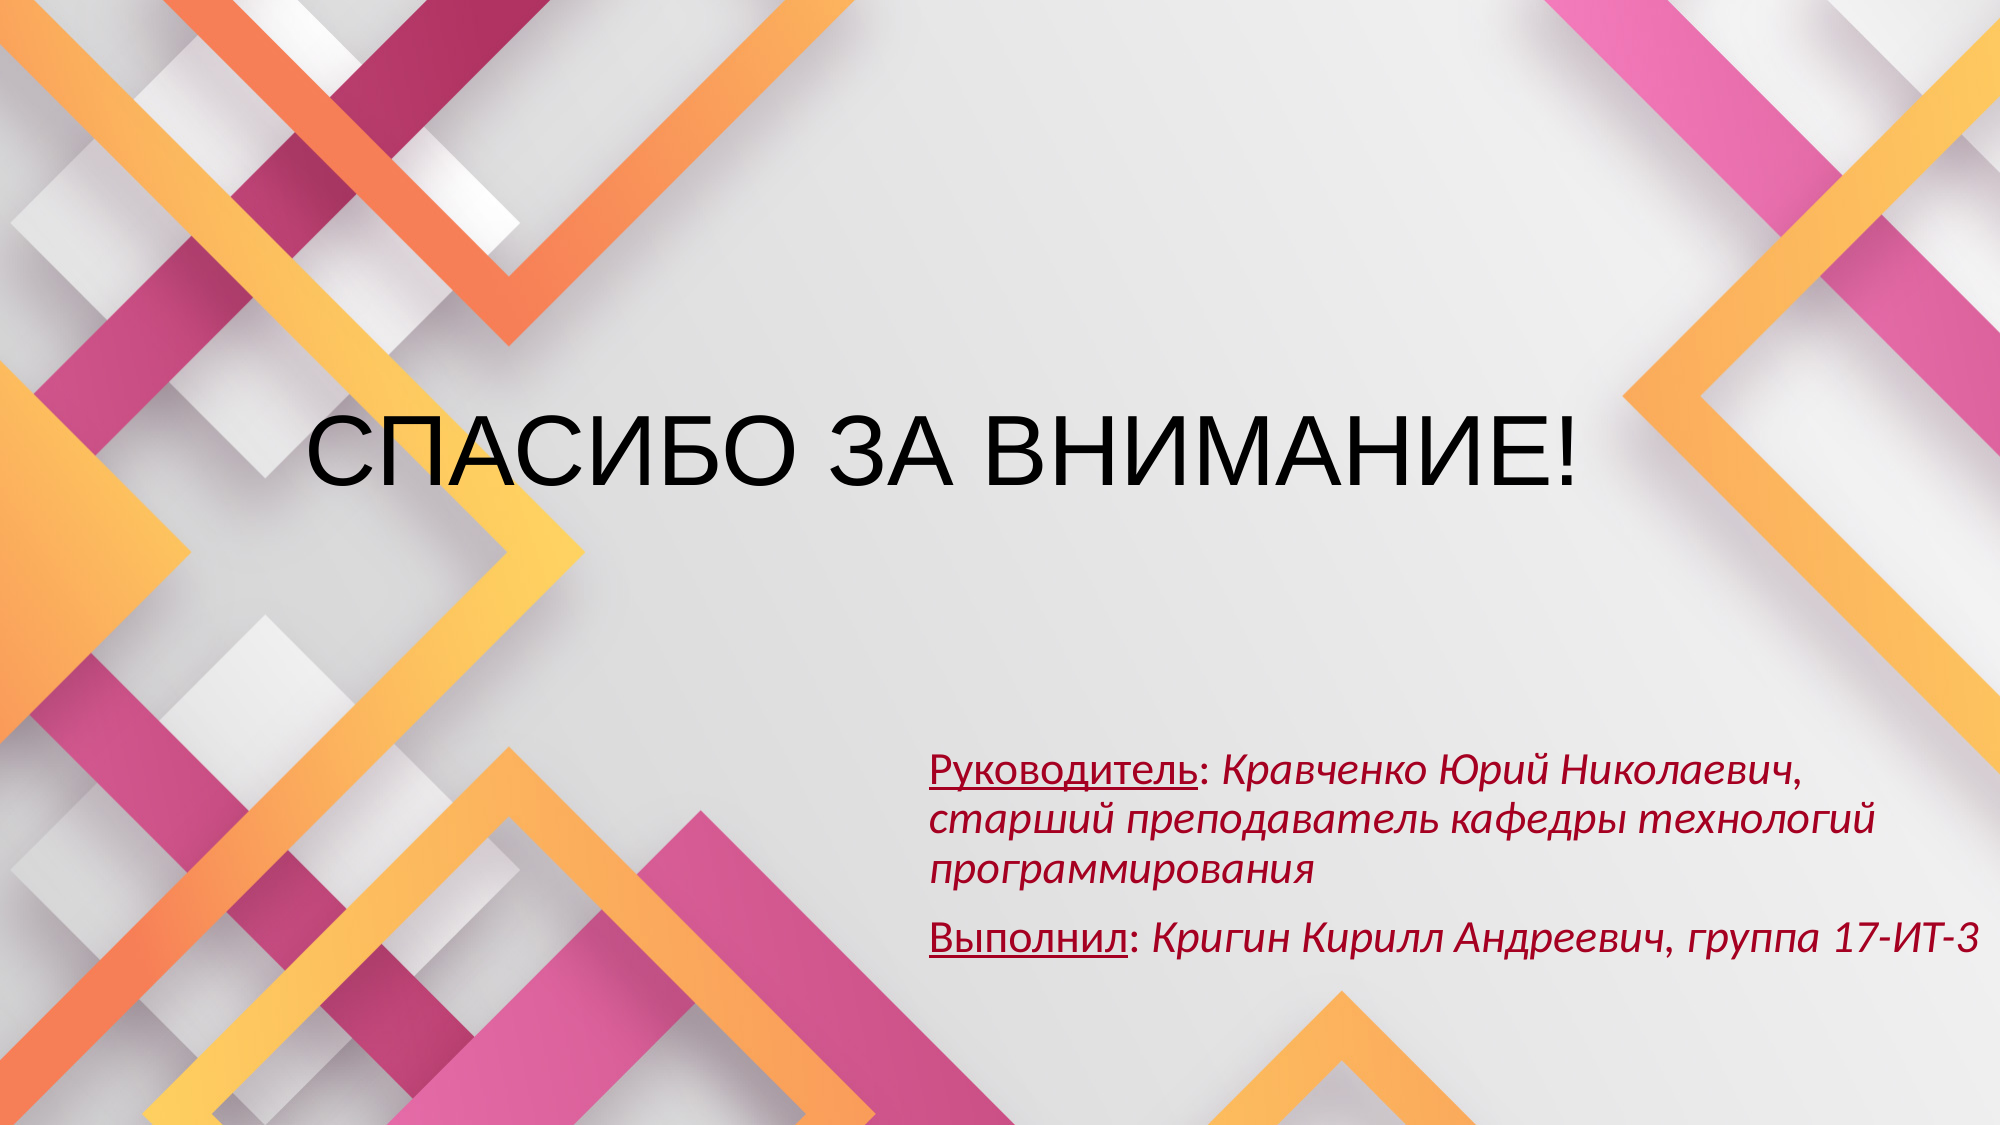

# СПАСИБО ЗА ВНИМАНИЕ!
Руководитель: Кравченко Юрий Николаевич, старший преподаватель кафедры технологий программирования
Выполнил: Кригин Кирилл Андреевич, группа 17-ИТ-3